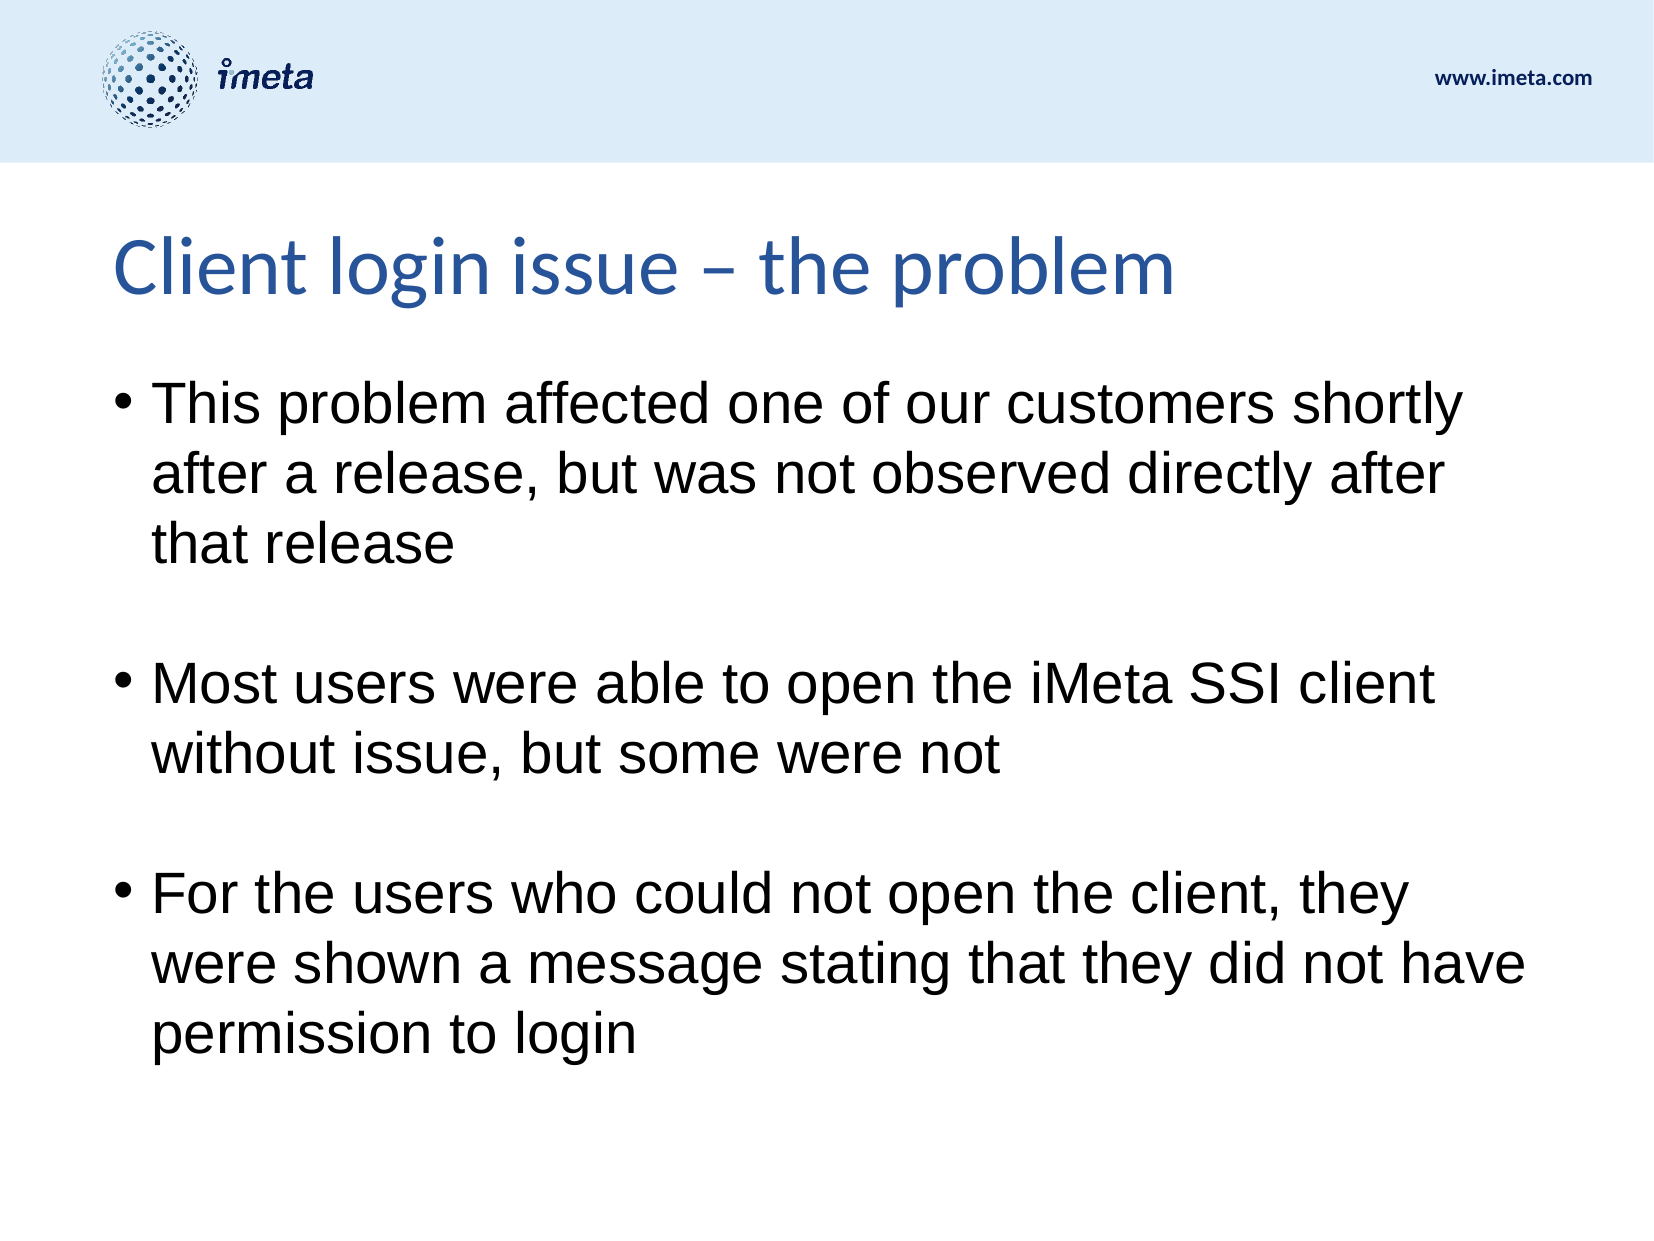

# Client login issue – the problem
This problem affected one of our customers shortly after a release, but was not observed directly after that release

Most users were able to open the iMeta SSI client without issue, but some were not

For the users who could not open the client, they were shown a message stating that they did not have permission to login